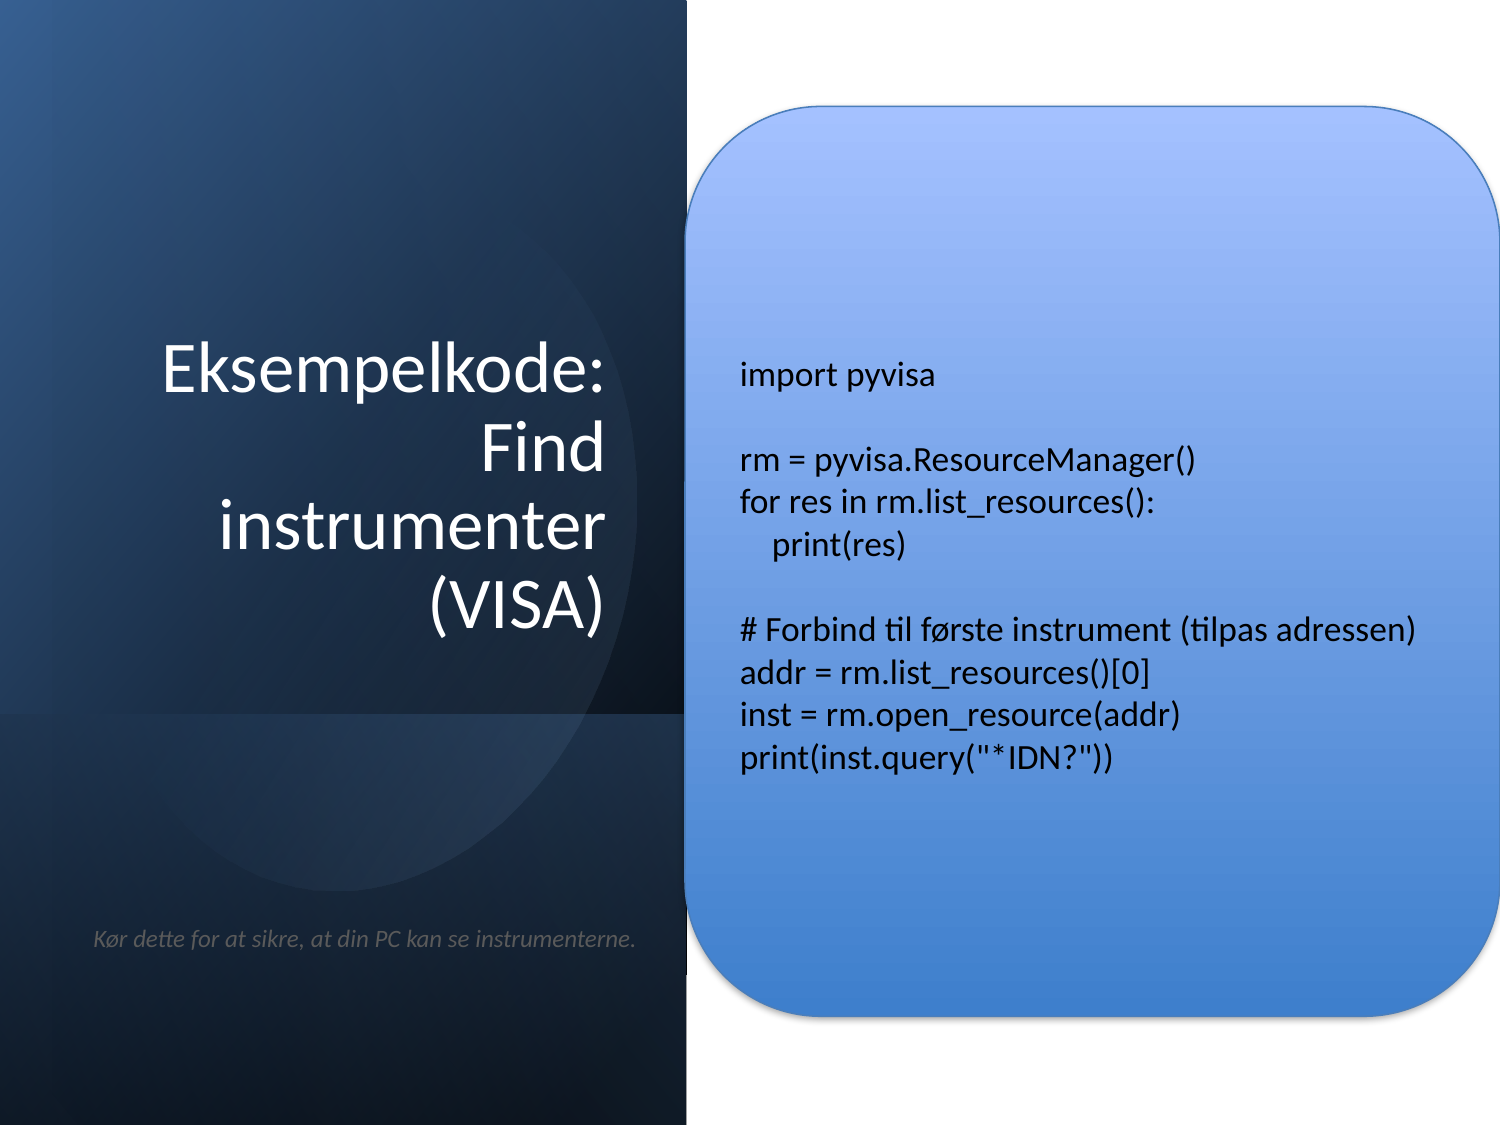

# Eksempelkode: Find instrumenter (VISA)

import pyvisa

rm = pyvisa.ResourceManager()
for res in rm.list_resources():
    print(res)

# Forbind til første instrument (tilpas adressen)
addr = rm.list_resources()[0]
inst = rm.open_resource(addr)
print(inst.query("*IDN?"))

Kør dette for at sikre, at din PC kan se instrumenterne.